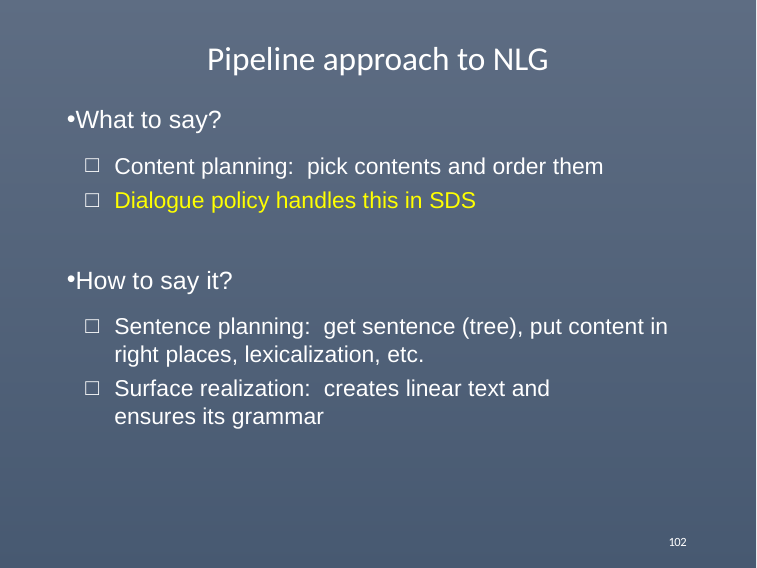

# Pipeline approach to NLG
What to say?
Content planning:  pick contents and order them
Dialogue policy handles this in SDS

How to say it?
Sentence planning:  get sentence (tree), put content in right places, lexicalization, etc.
Surface realization:  creates linear text and ensures its grammar

102